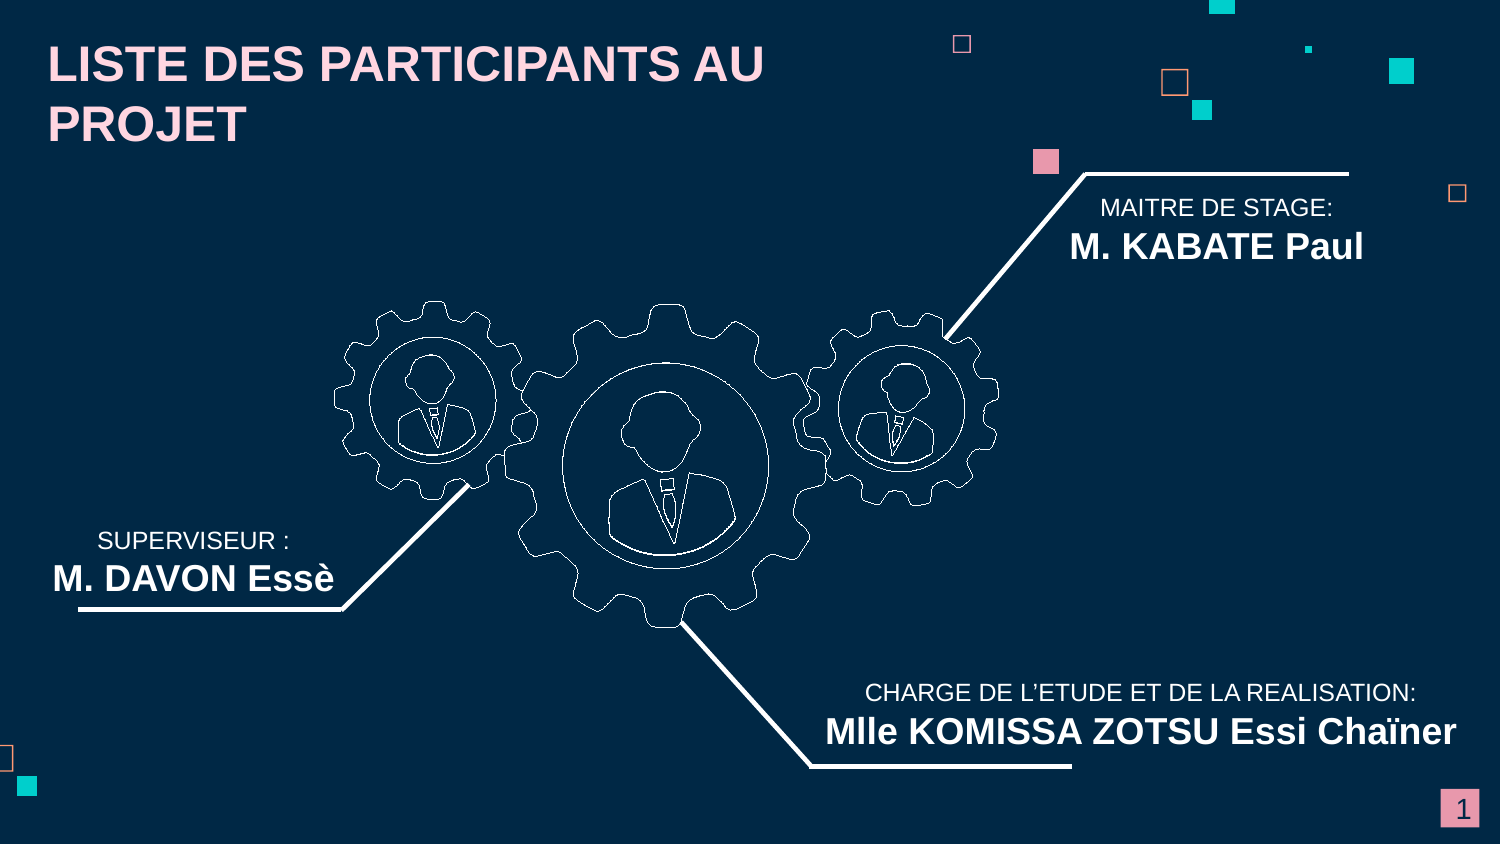

# LISTE DES PARTICIPANTS AU PROJET
MAITRE DE STAGE:
M. KABATE Paul

SUPERVISEUR :
M. DAVON Essè

CHARGE DE L’ETUDE ET DE LA REALISATION:
Mlle KOMISSA ZOTSU Essi Chaïner

1